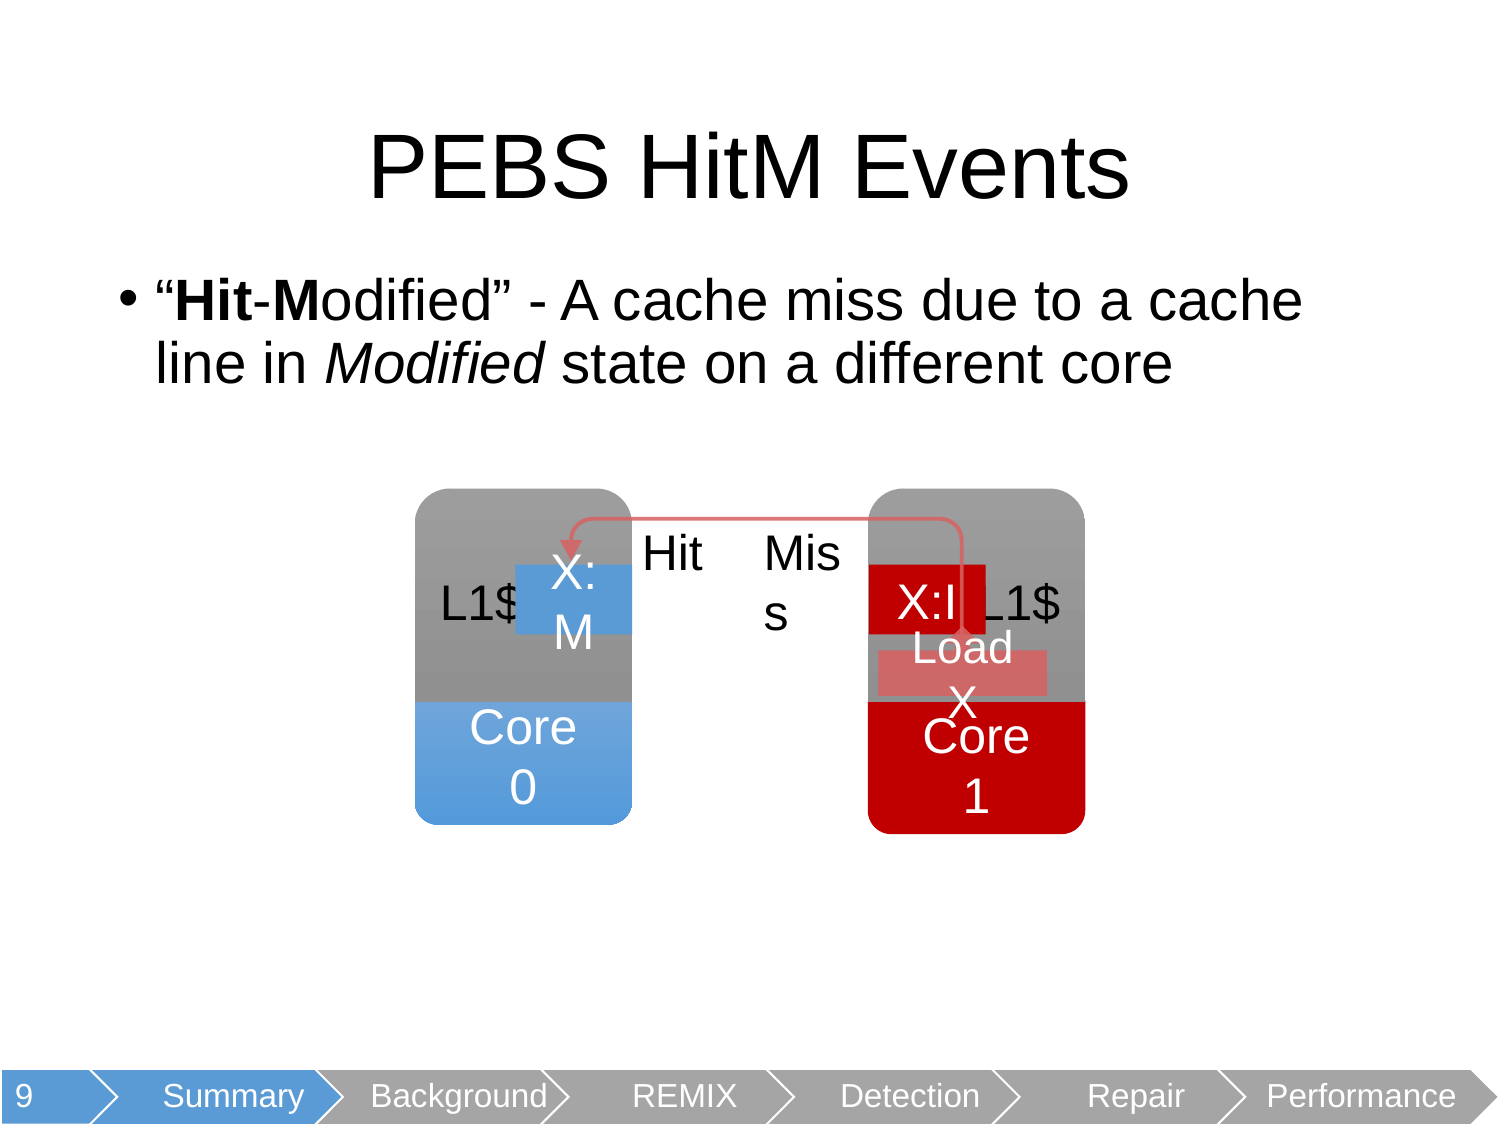

# PEBS HitM Events
“Hit-Modified” - A cache miss due to a cache line in Modified state on a different core

L1$
L1$
Hit
Miss

X:M
X:I
Load X
Core
0
Core
1
9
Summary
Background
REMIX
Detection
Repair
Performance